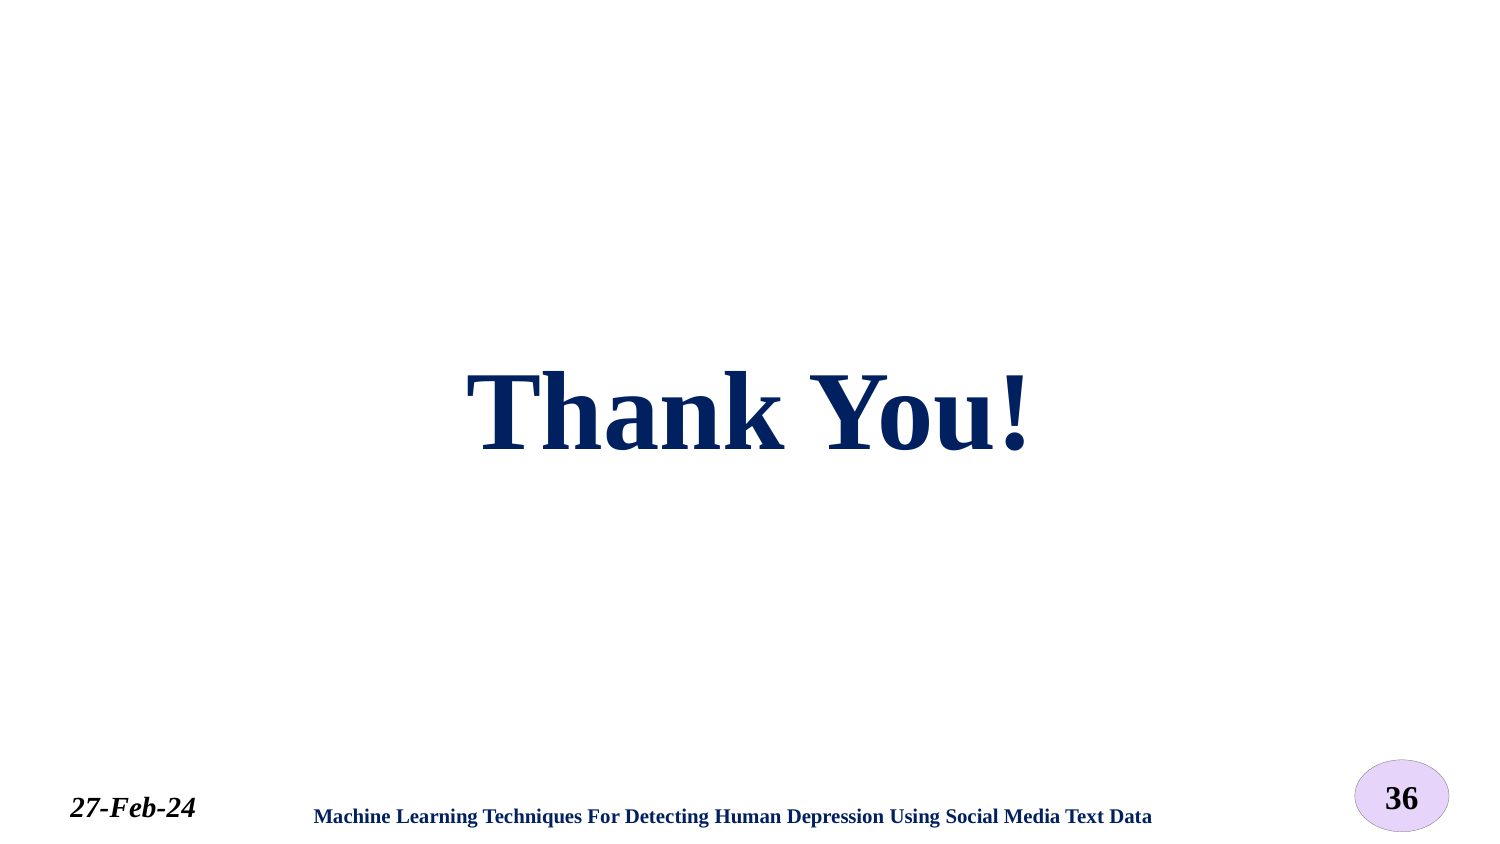

Thank You!
36
27-Feb-24
Machine Learning Techniques For Detecting Human Depression Using Social Media Text Data